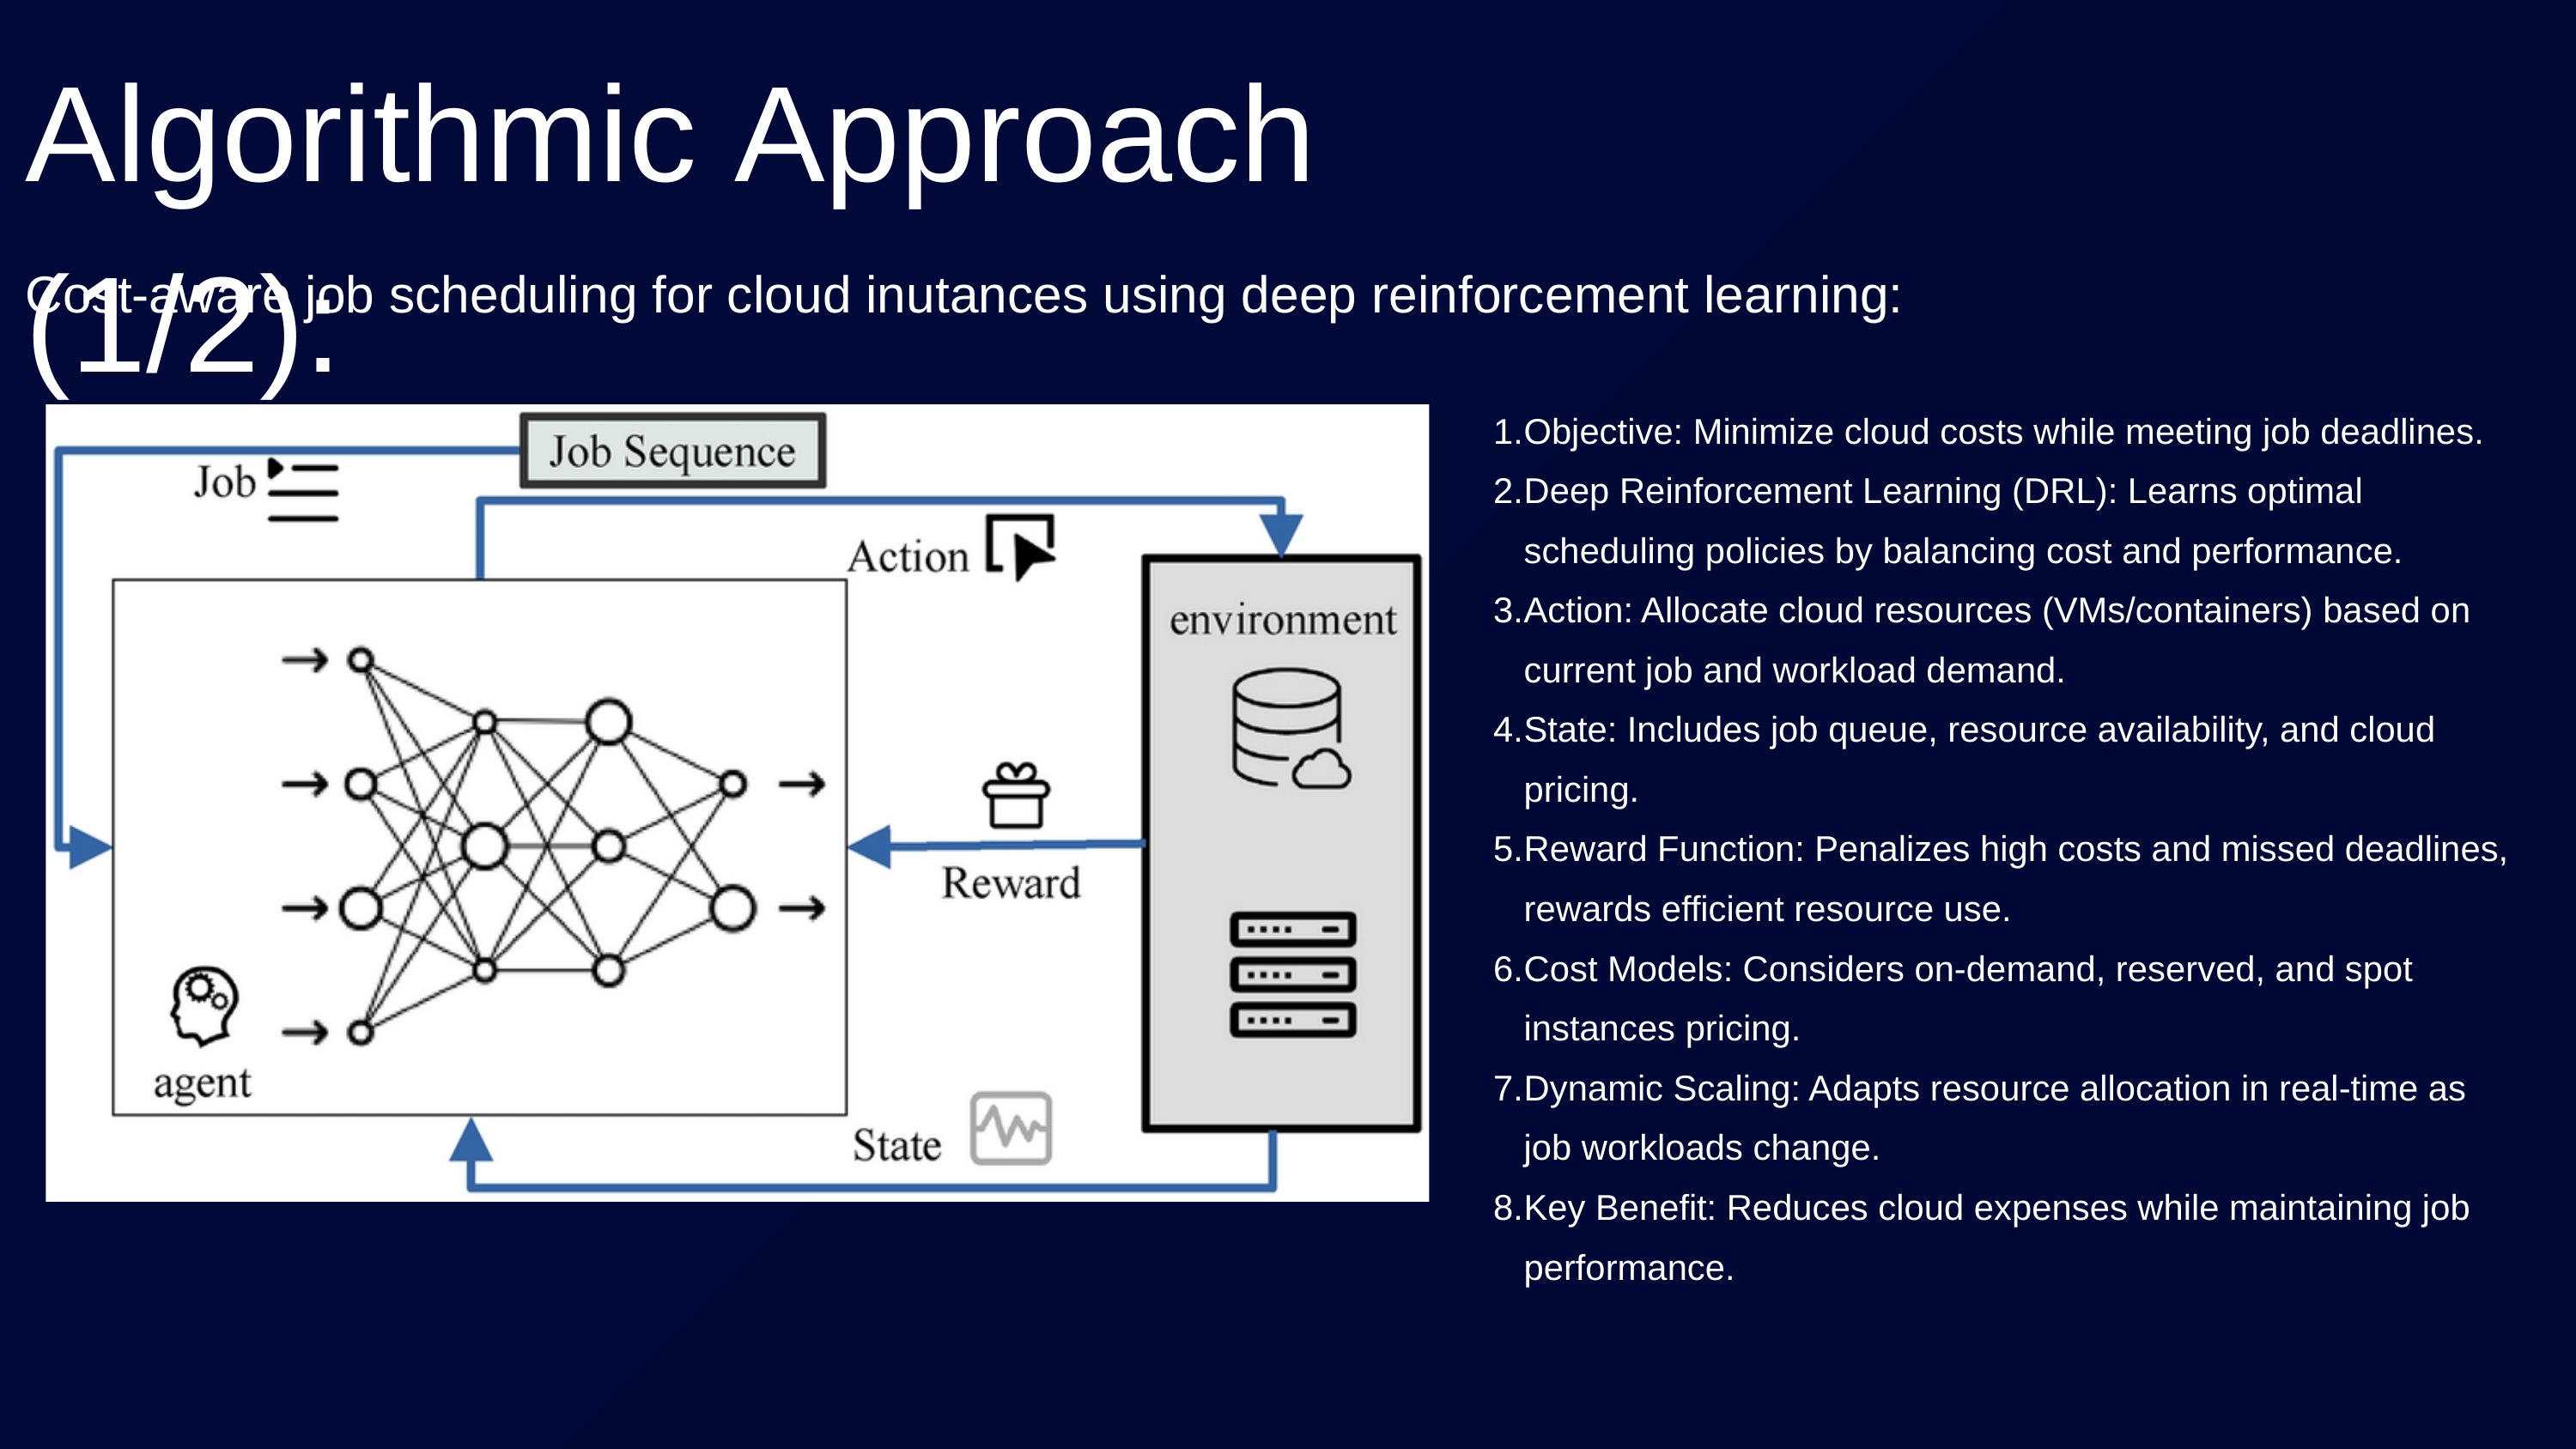

Algorithmic Approach (1/2):
Cost-aware job scheduling for cloud inutances using deep reinforcement learning:
Objective: Minimize cloud costs while meeting job deadlines.
Deep Reinforcement Learning (DRL): Learns optimal scheduling policies by balancing cost and performance.
Action: Allocate cloud resources (VMs/containers) based on current job and workload demand.
State: Includes job queue, resource availability, and cloud pricing.
Reward Function: Penalizes high costs and missed deadlines, rewards efficient resource use.
Cost Models: Considers on-demand, reserved, and spot instances pricing.
Dynamic Scaling: Adapts resource allocation in real-time as job workloads change.
Key Benefit: Reduces cloud expenses while maintaining job performance.